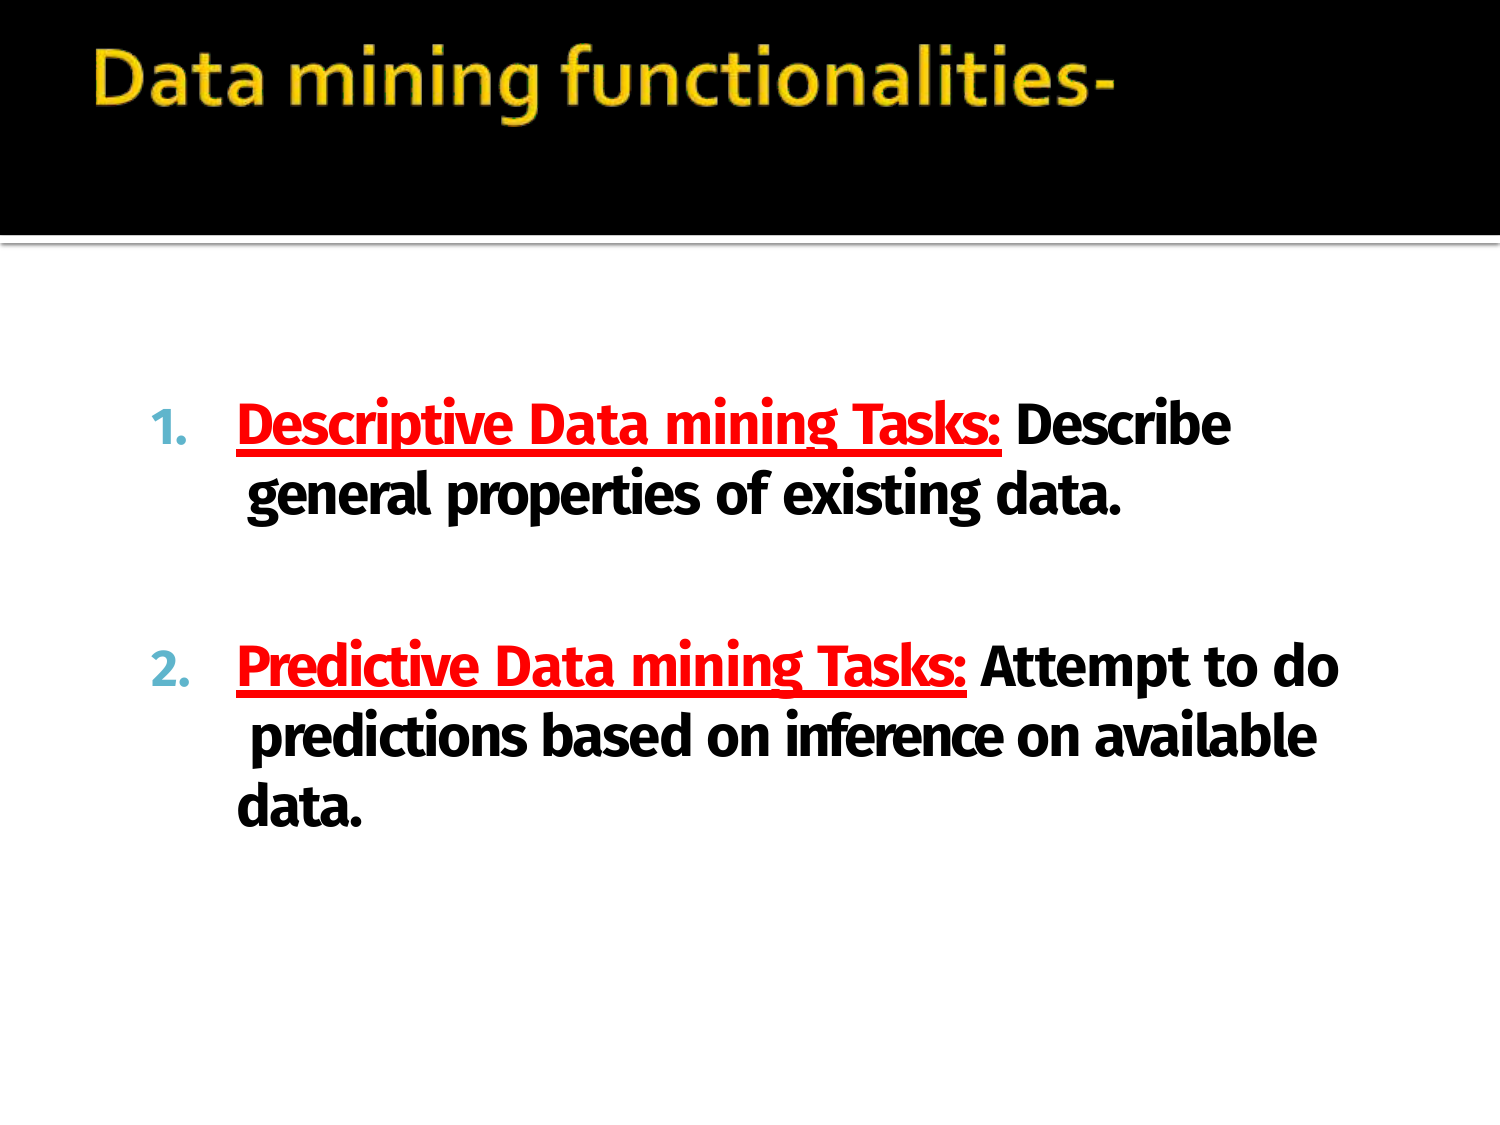

Descriptive Data mining Tasks: Describe  general properties of existing data.

Predictive Data mining Tasks: Attempt to do  predictions based on inference on available  data.